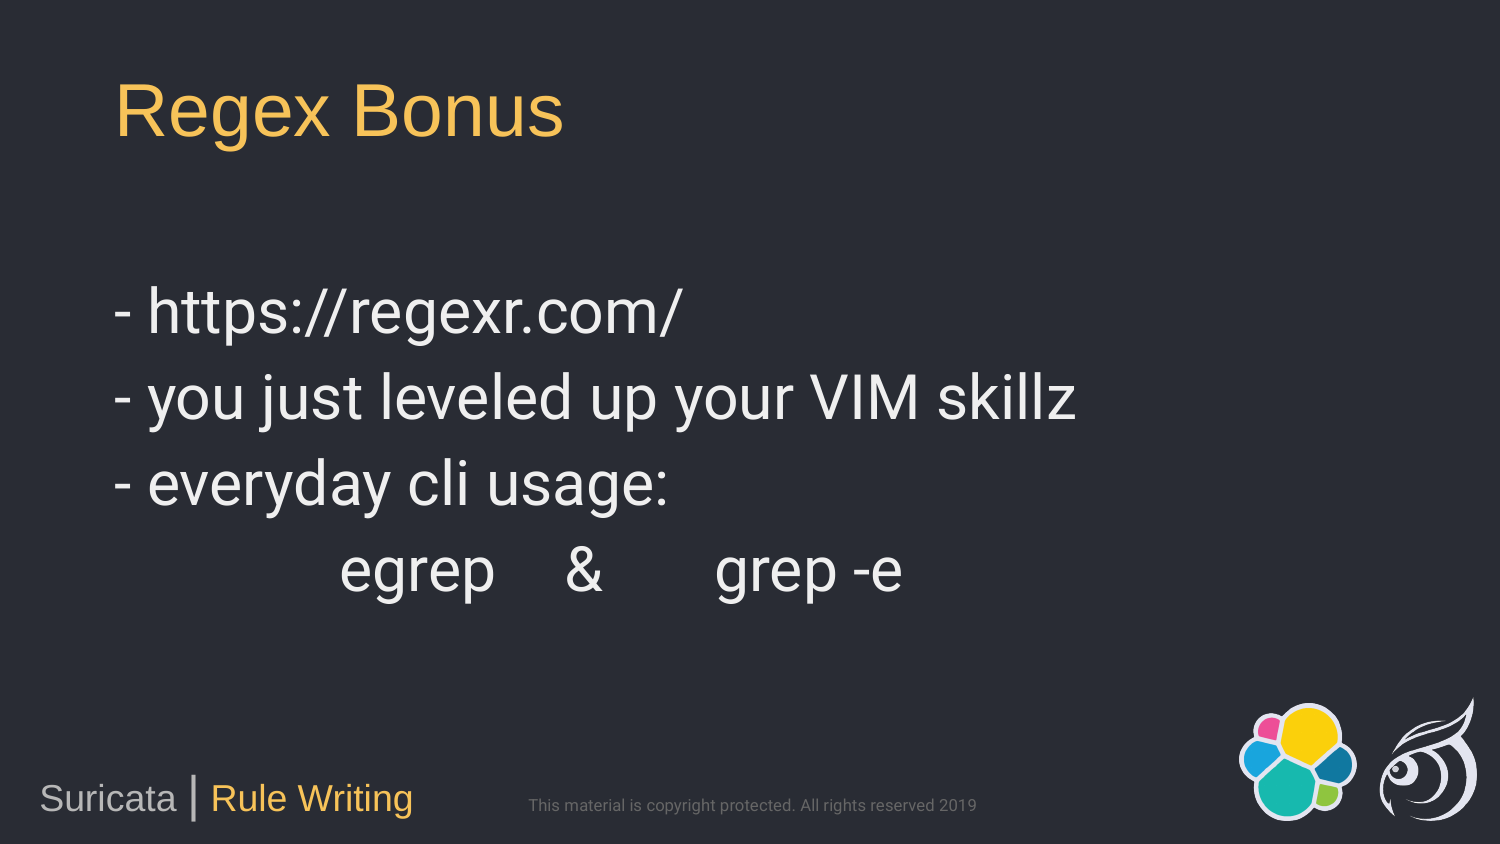

# Regex Bonus

- https://regexr.com/
- you just leveled up your VIM skillz
- everyday cli usage:
egrep 	& 	grep -e